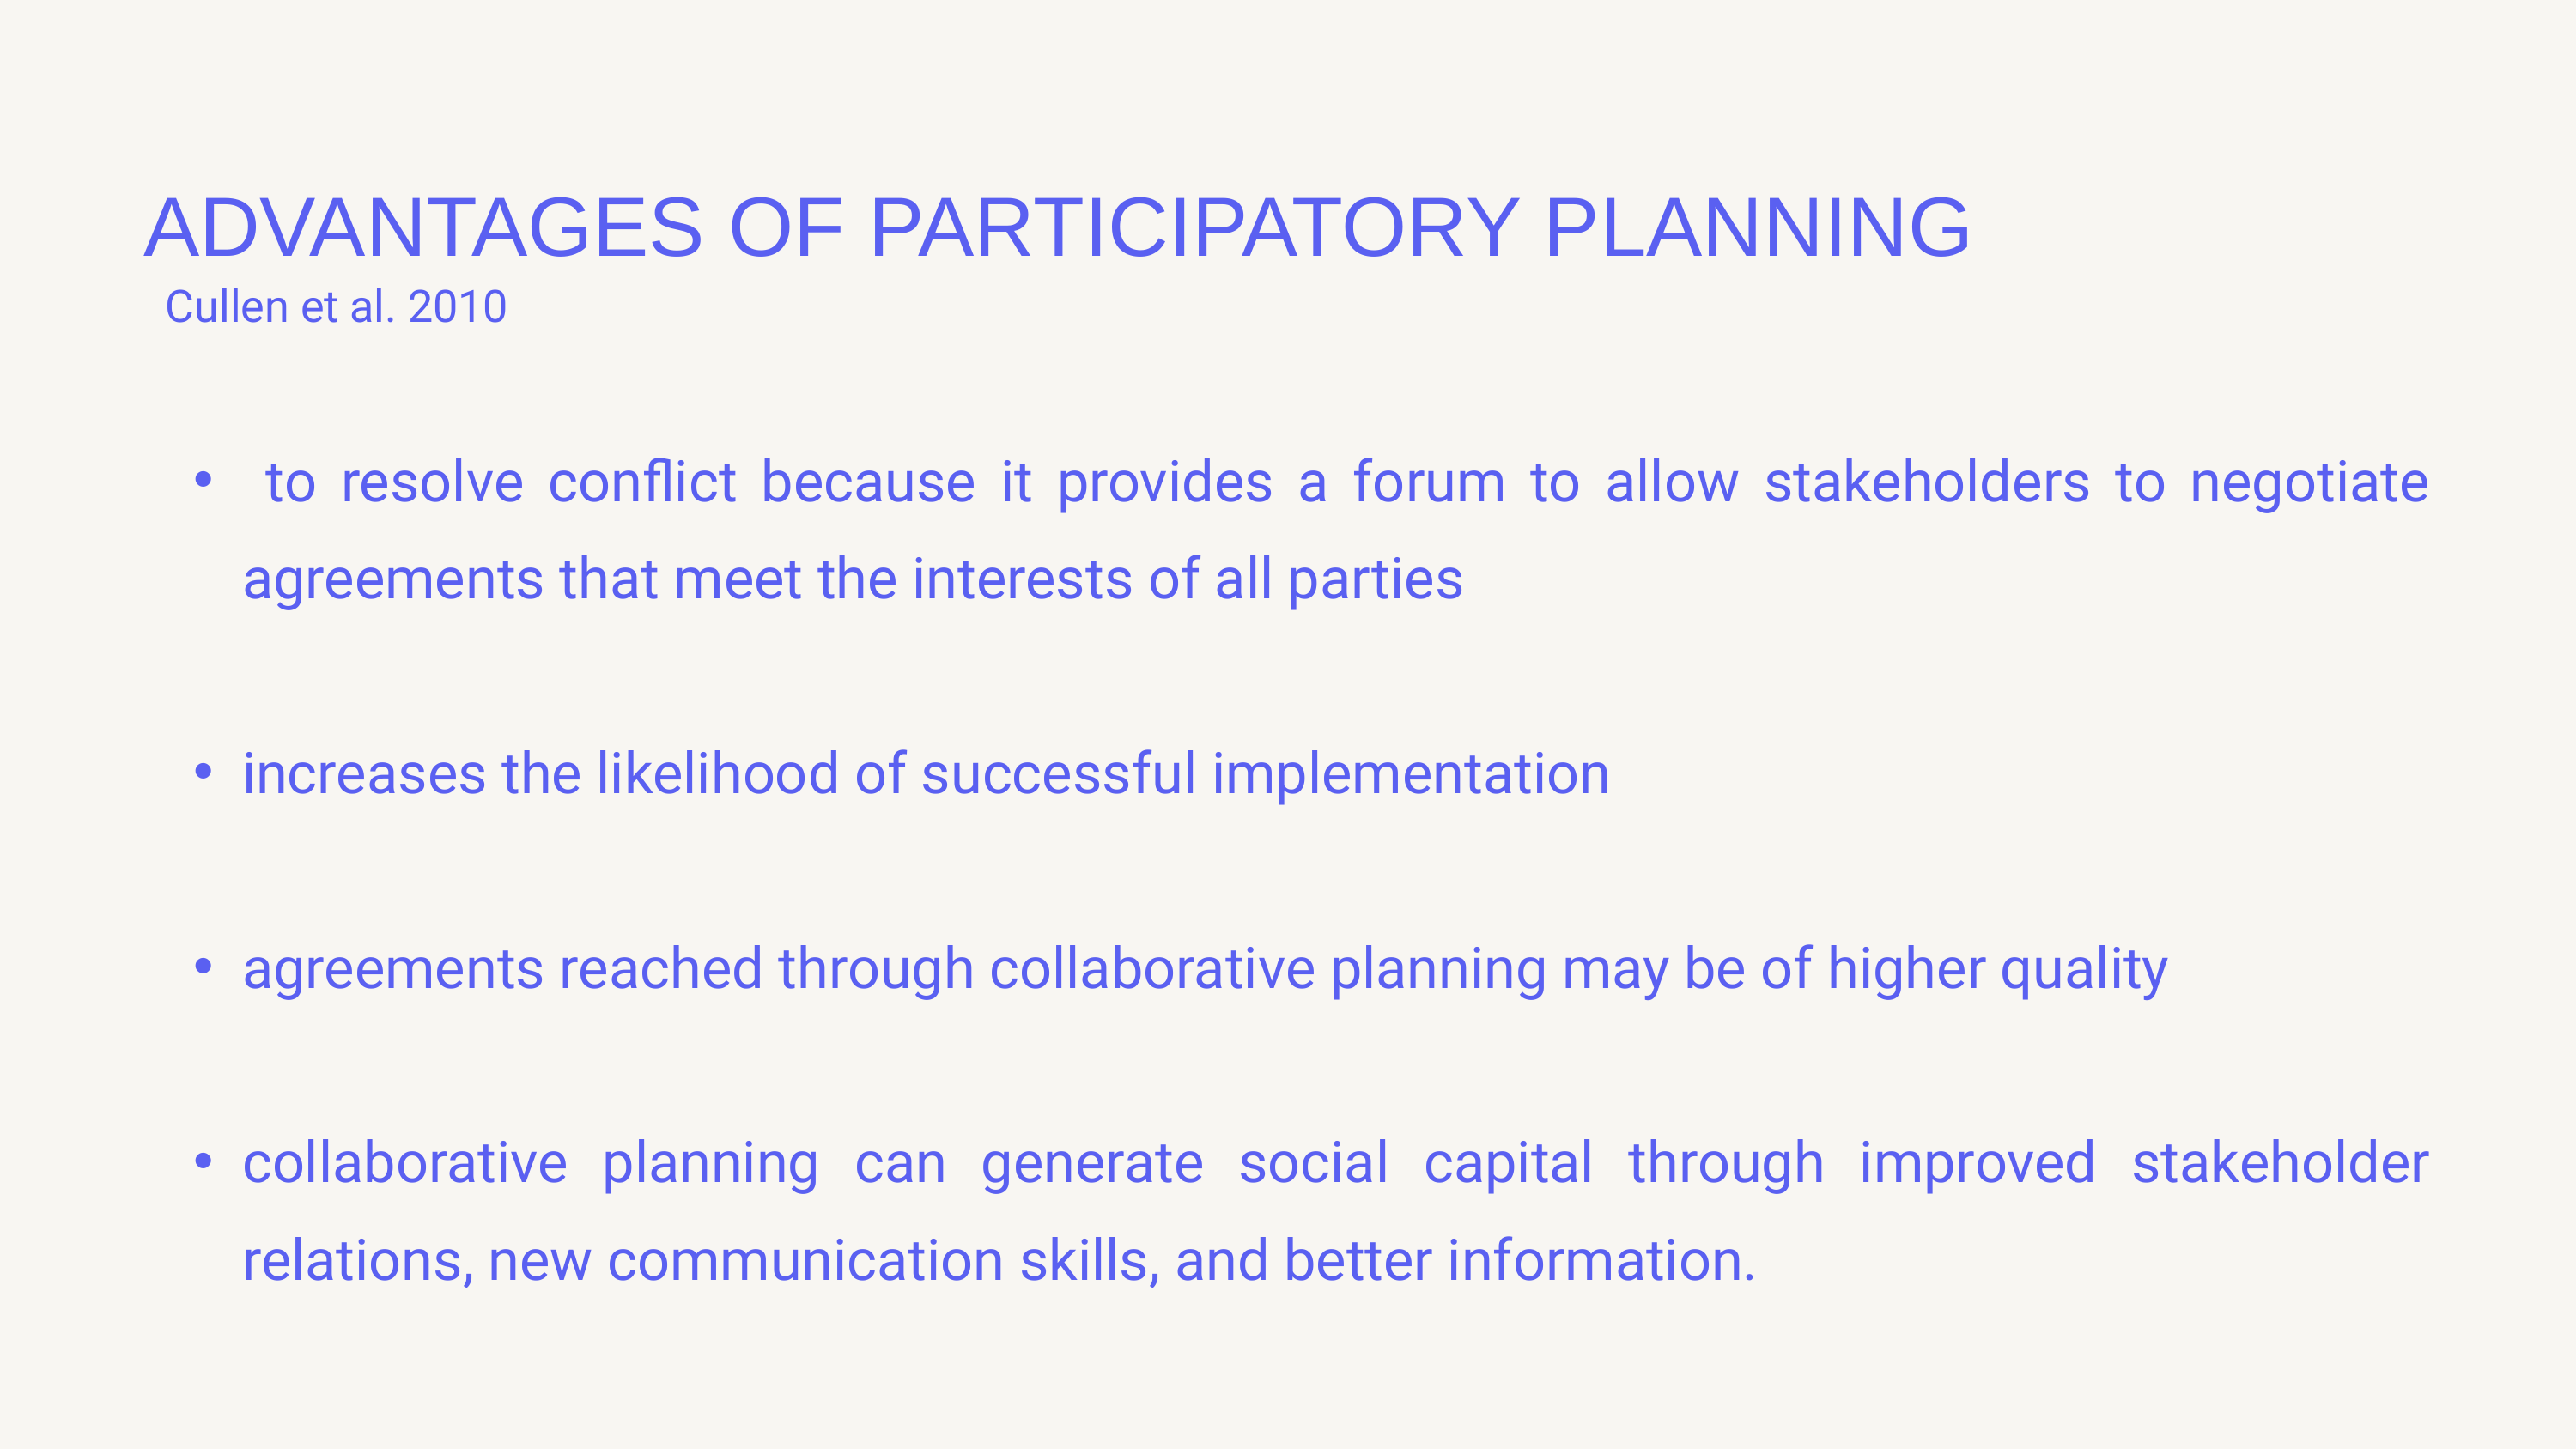

ADVANTAGES OF PARTICIPATORY PLANNING
Cullen et al. 2010
 to resolve conflict because it provides a forum to allow stakeholders to negotiate agreements that meet the interests of all parties

increases the likelihood of successful implementation

agreements reached through collaborative planning may be of higher quality

collaborative planning can generate social capital through improved stakeholder relations, new communication skills, and better information.